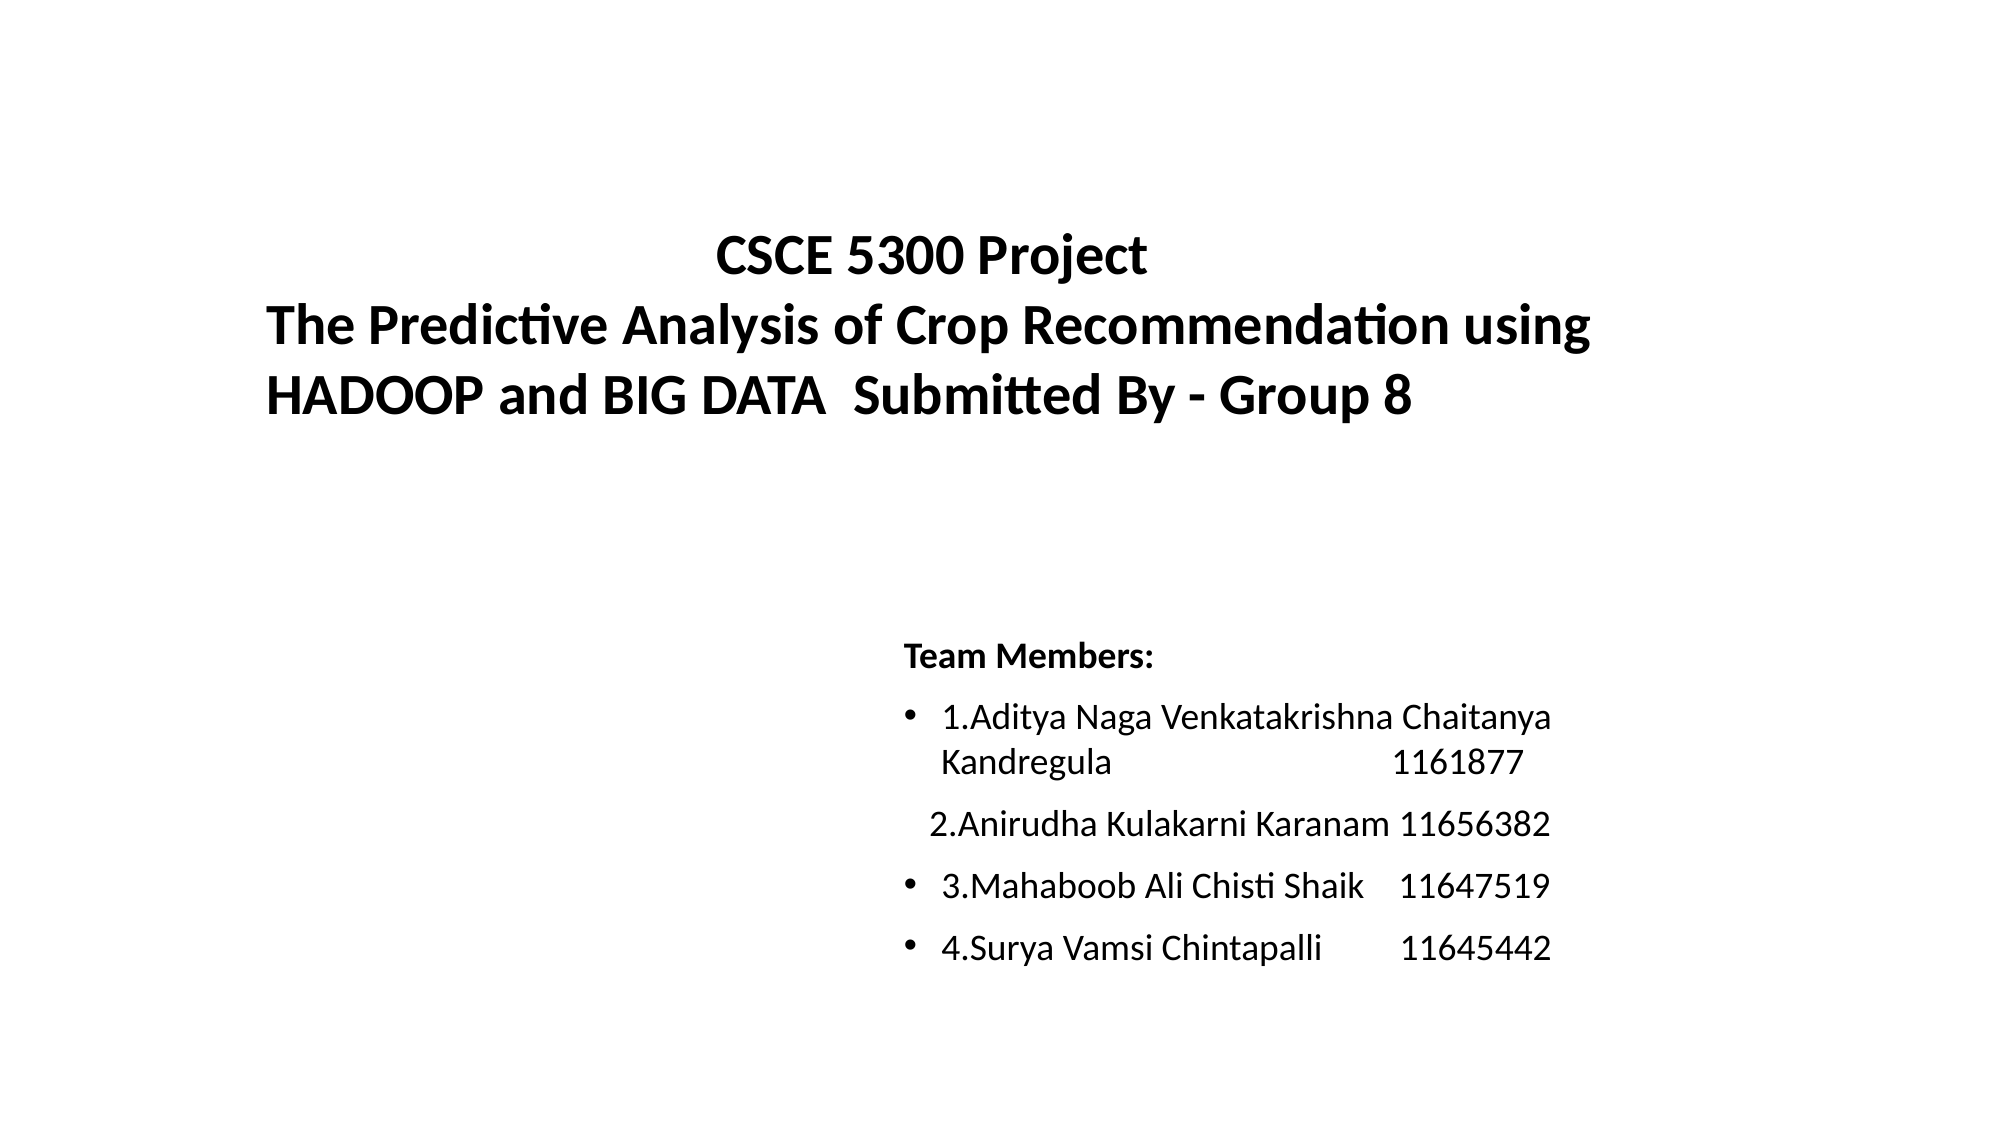

CSCE 5300 Project
The Predictive Analysis of Crop Recommendation using HADOOP and BIG DATA  Submitted By - Group 8
Team Members:
1.Aditya Naga Venkatakrishna Chaitanya Kandregula  		1161877
   2.Anirudha Kulakarni Karanam 11656382
3.Mahaboob Ali Chisti Shaik    11647519
4.Surya Vamsi Chintapalli 	 11645442